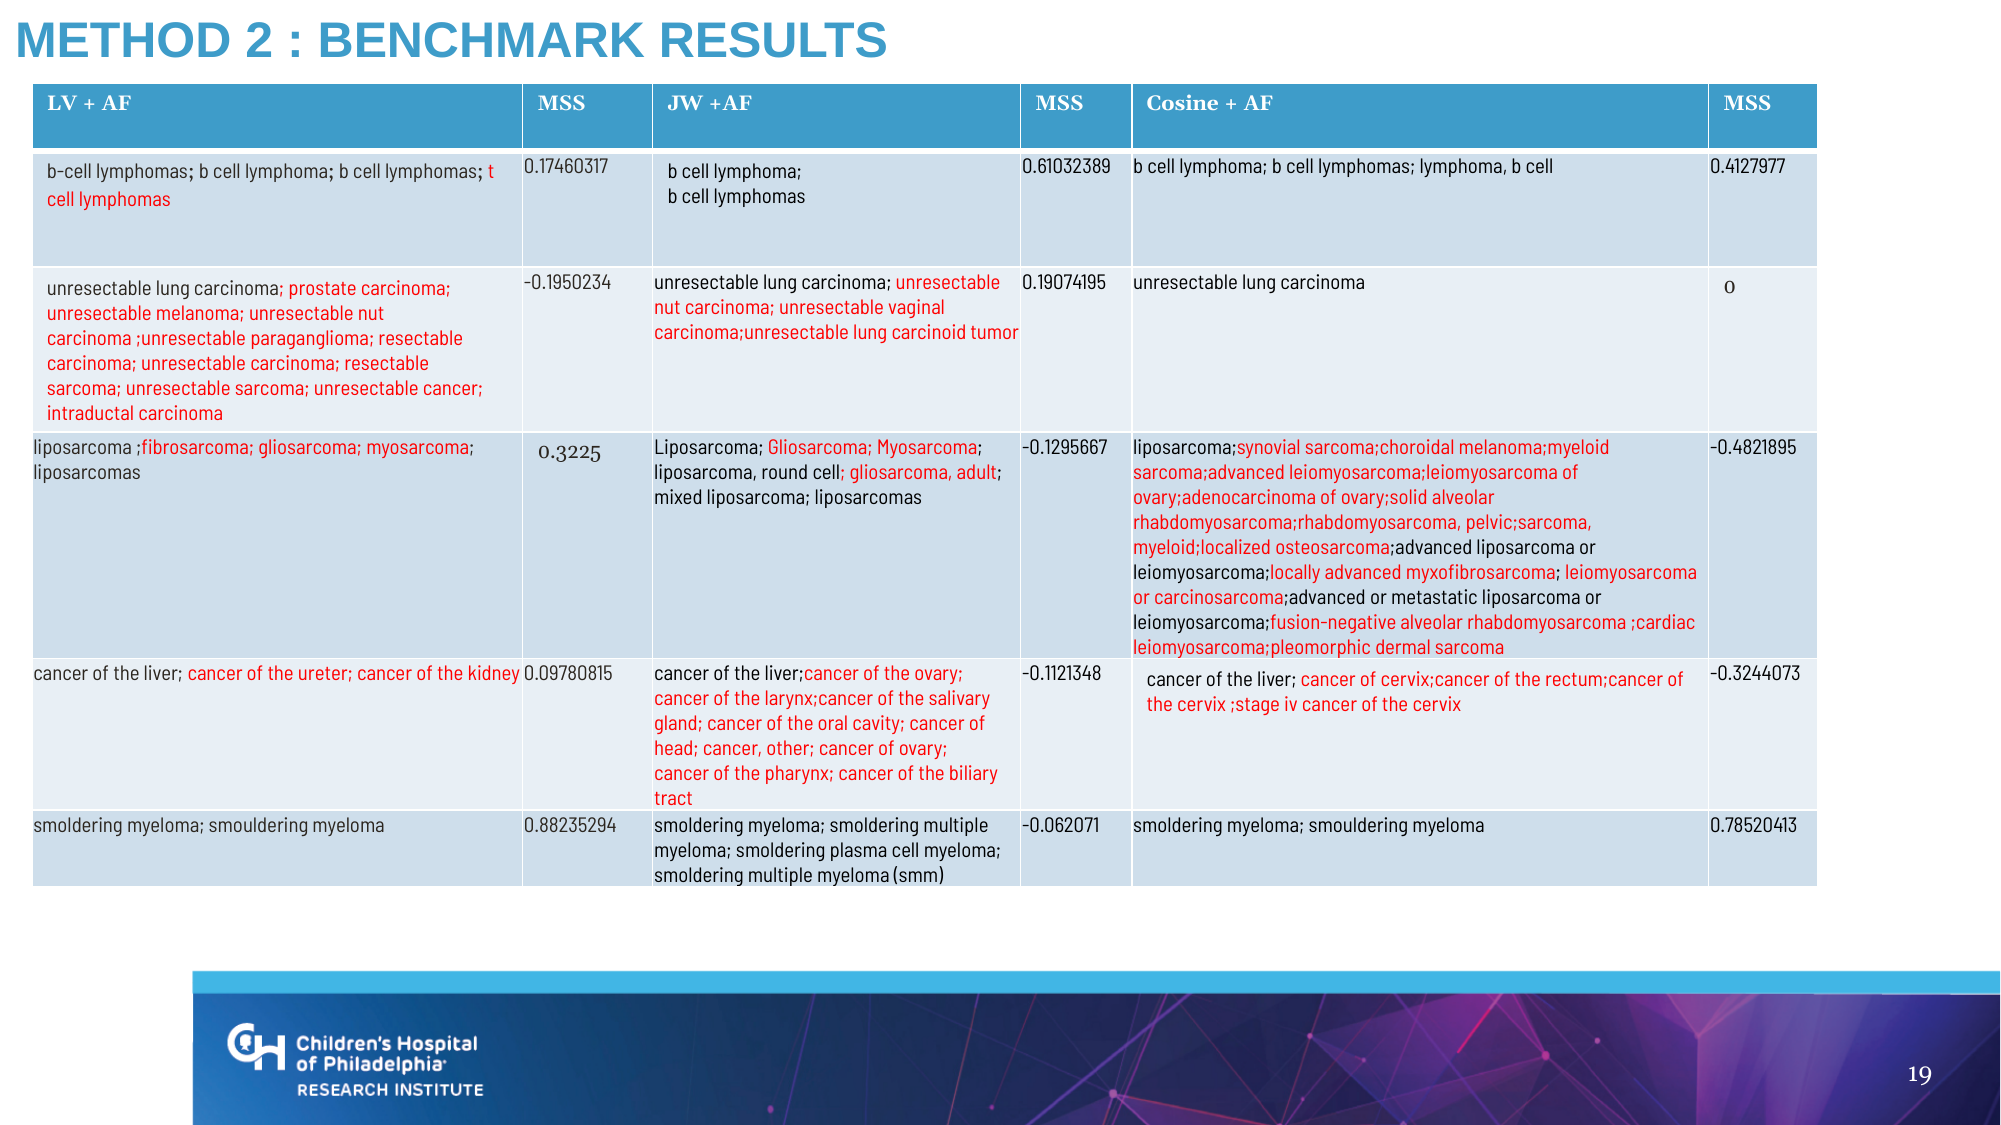

# Method 2 : Benchmark Results
| LV + AF | MSS | JW +AF | MSS | Cosine + AF | MSS |
| --- | --- | --- | --- | --- | --- |
| b-cell lymphomas; b cell lymphoma; b cell lymphomas; t cell lymphomas | 0.17460317 | b cell lymphoma; b cell lymphomas | 0.61032389 | b cell lymphoma; b cell lymphomas; lymphoma, b cell | 0.4127977 |
| unresectable lung carcinoma; prostate carcinoma; unresectable melanoma; unresectable nut carcinoma ;unresectable paraganglioma; resectable carcinoma; unresectable carcinoma; resectable sarcoma; unresectable sarcoma; unresectable cancer; intraductal carcinoma | -0.1950234 | unresectable lung carcinoma; unresectable nut carcinoma; unresectable vaginal carcinoma;unresectable lung carcinoid tumor | 0.19074195 | unresectable lung carcinoma | 0 |
| liposarcoma ;fibrosarcoma; gliosarcoma; myosarcoma; liposarcomas | 0.3225 | Liposarcoma; Gliosarcoma; Myosarcoma; liposarcoma, round cell; gliosarcoma, adult; mixed liposarcoma; liposarcomas | -0.1295667 | liposarcoma;synovial sarcoma;choroidal melanoma;myeloid sarcoma;advanced leiomyosarcoma;leiomyosarcoma of ovary;adenocarcinoma of ovary;solid alveolar rhabdomyosarcoma;rhabdomyosarcoma, pelvic;sarcoma, myeloid;localized osteosarcoma;advanced liposarcoma or leiomyosarcoma;locally advanced myxofibrosarcoma; leiomyosarcoma or carcinosarcoma;advanced or metastatic liposarcoma or leiomyosarcoma;fusion-negative alveolar rhabdomyosarcoma ;cardiac leiomyosarcoma;pleomorphic dermal sarcoma | -0.4821895 |
| cancer of the liver; cancer of the ureter; cancer of the kidney | 0.09780815 | cancer of the liver;cancer of the ovary; cancer of the larynx;cancer of the salivary gland; cancer of the oral cavity; cancer of head; cancer, other; cancer of ovary; cancer of the pharynx; cancer of the biliary tract | -0.1121348 | cancer of the liver; cancer of cervix;cancer of the rectum;cancer of the cervix ;stage iv cancer of the cervix | -0.3244073 |
| smoldering myeloma; smouldering myeloma | 0.88235294 | smoldering myeloma; smoldering multiple myeloma; smoldering plasma cell myeloma; smoldering multiple myeloma (smm) | -0.062071 | smoldering myeloma; smouldering myeloma | 0.78520413 |

|  |
| --- |
|  |
|  |
|  |
19